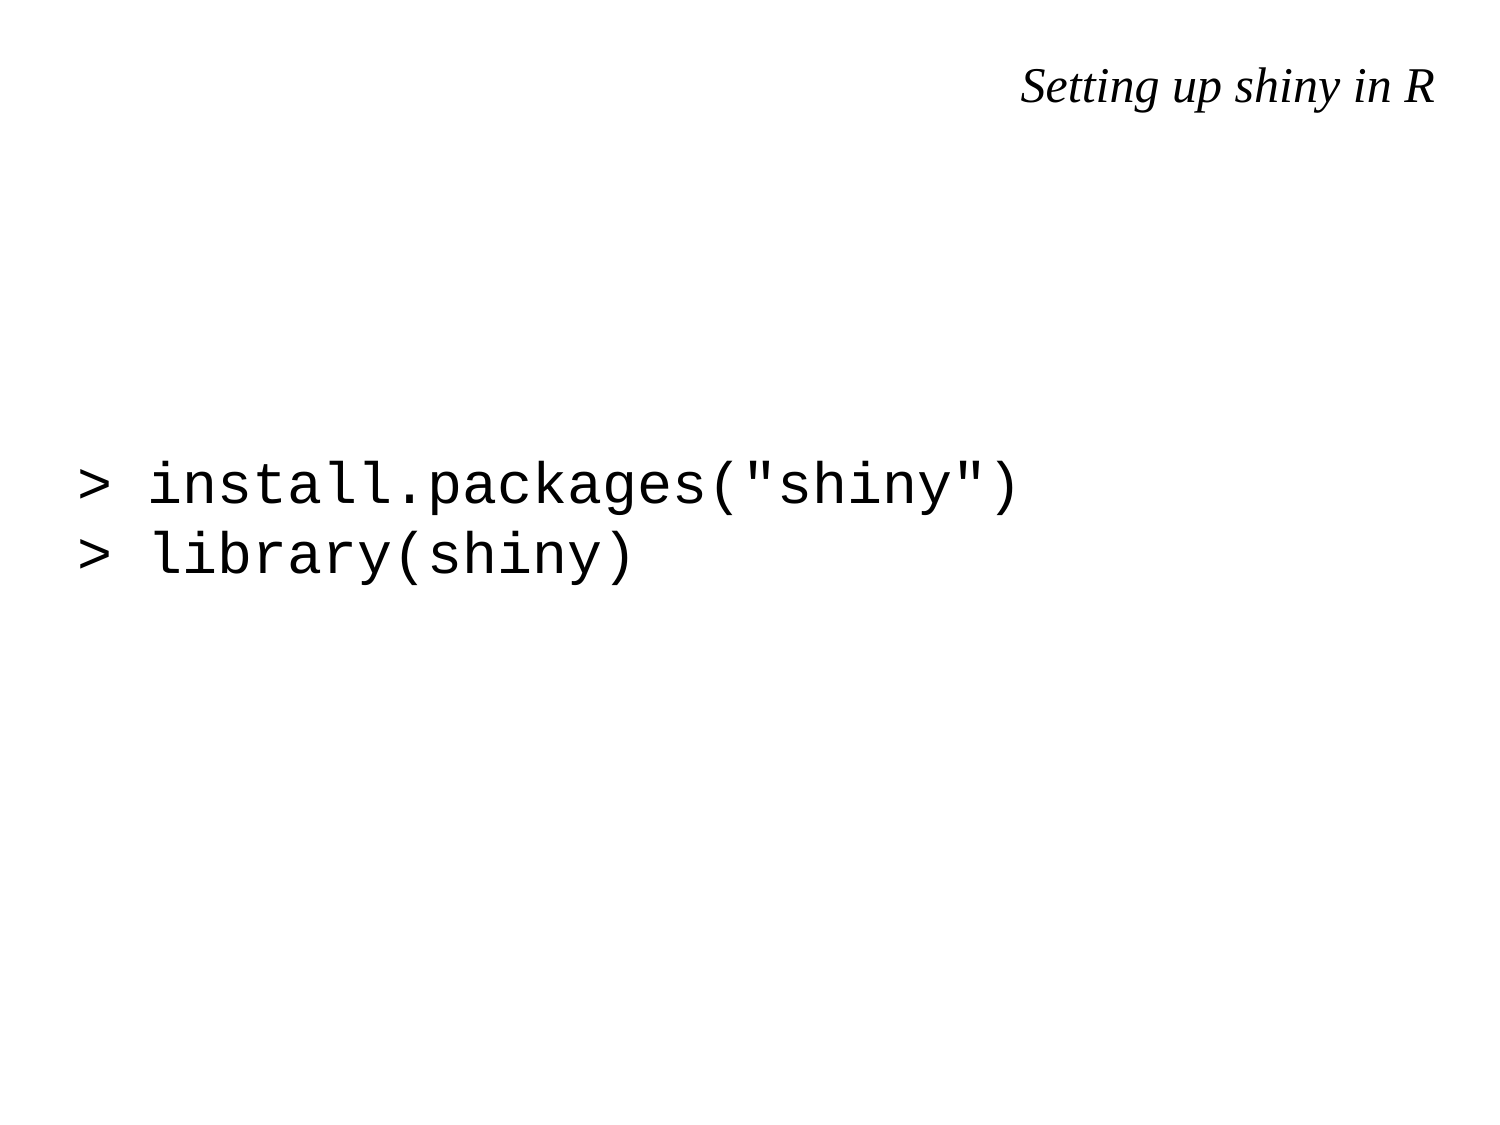

# Setting up shiny in R
> install.packages("shiny")
> library(shiny)